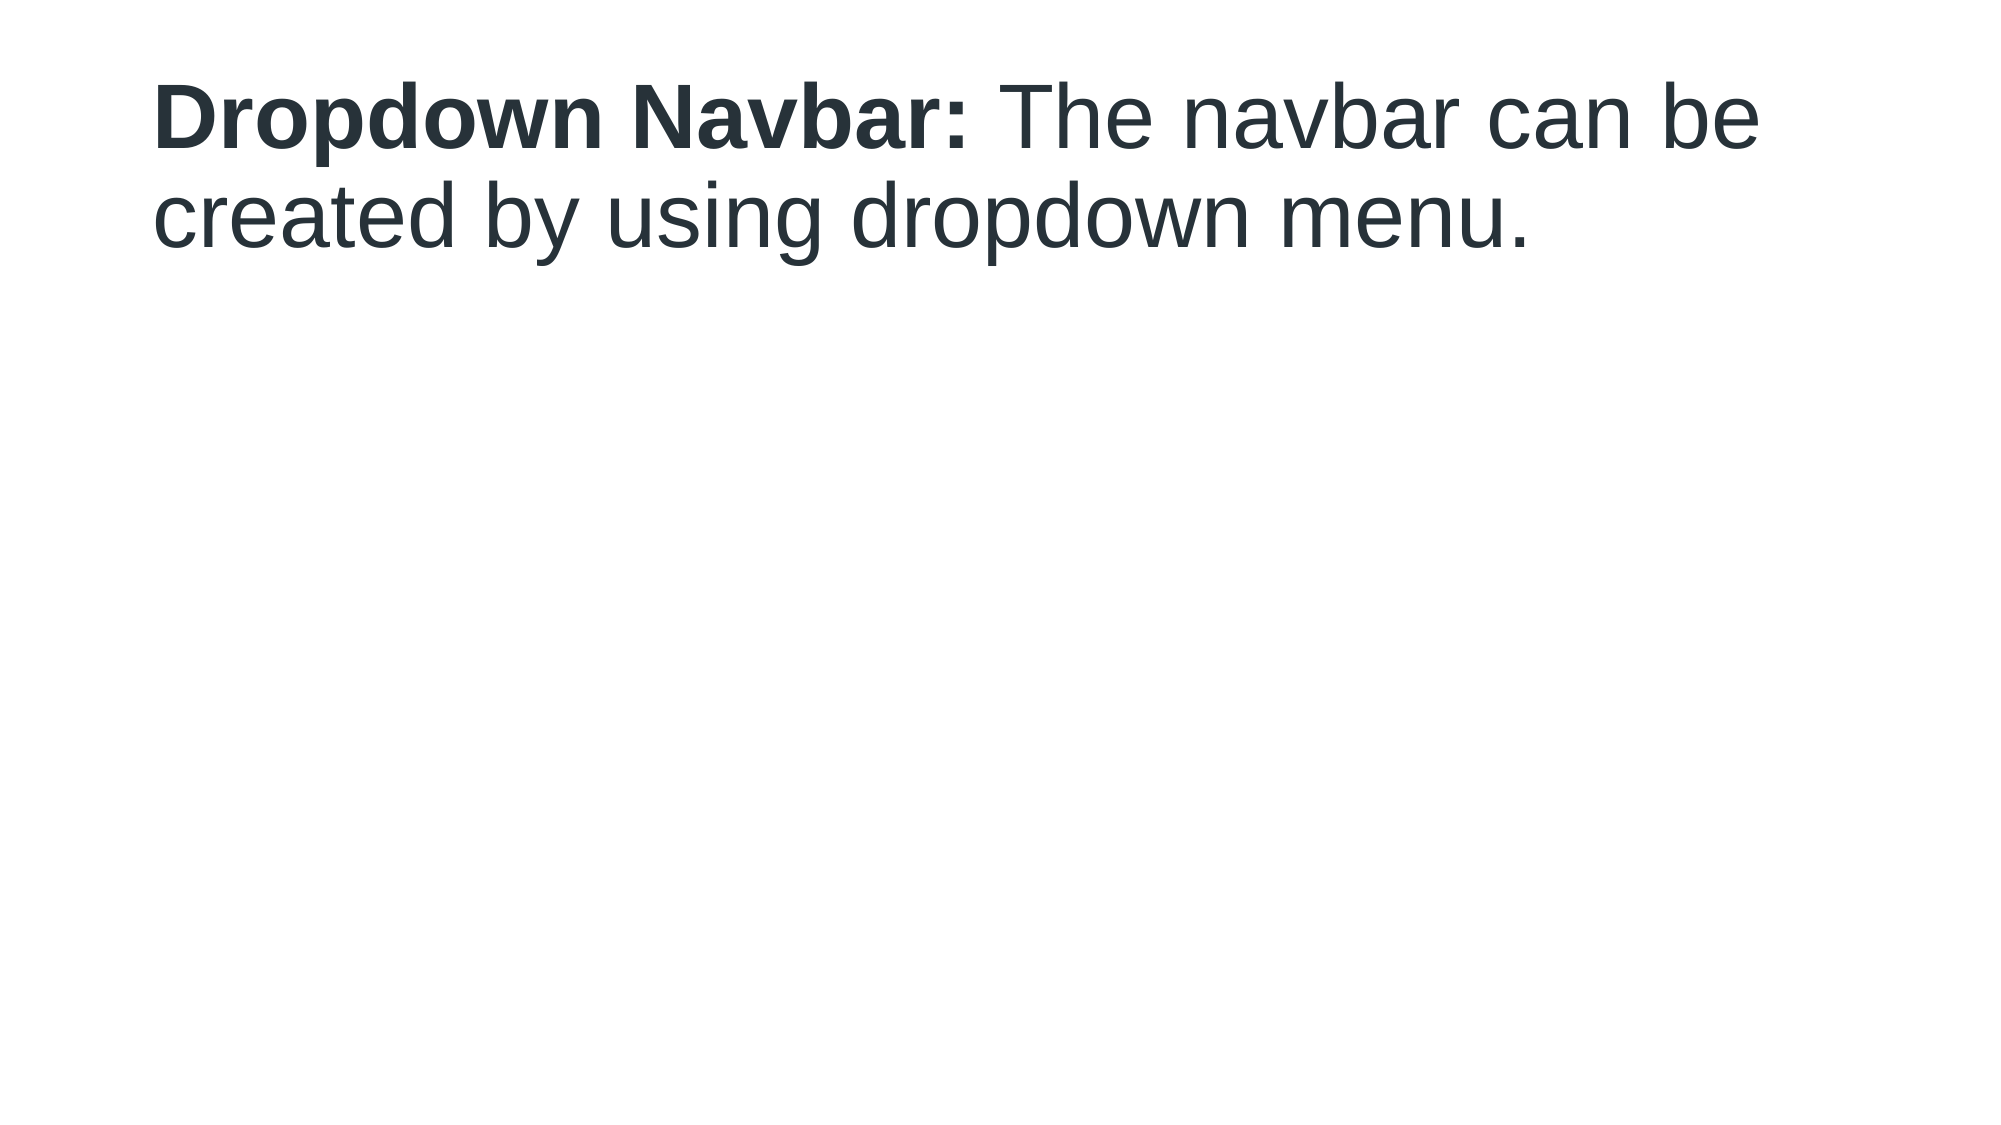

# Dropdown Navbar: The navbar can be created by using dropdown menu.